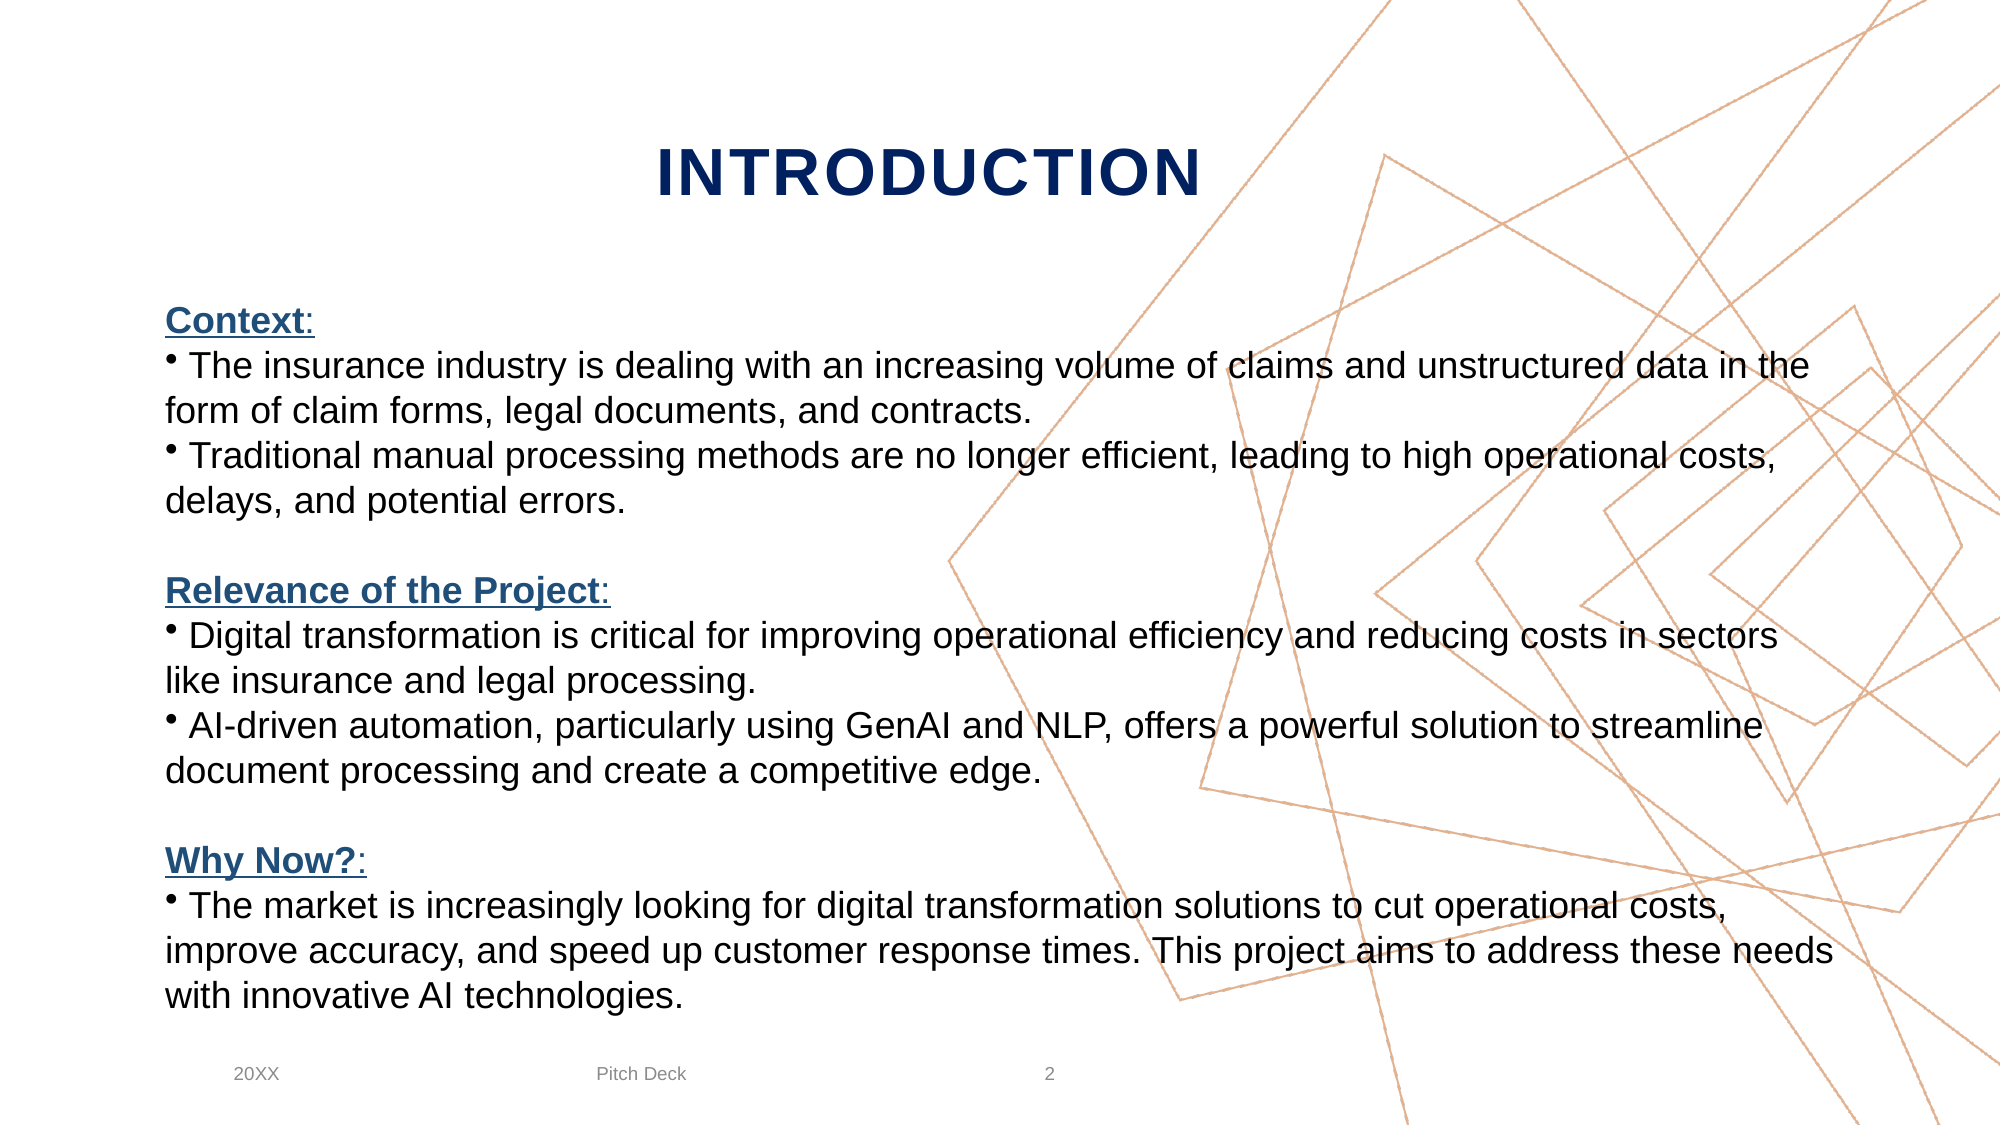

# introduction
Context:
 The insurance industry is dealing with an increasing volume of claims and unstructured data in the form of claim forms, legal documents, and contracts.
 Traditional manual processing methods are no longer efficient, leading to high operational costs, delays, and potential errors.

Relevance of the Project:
 Digital transformation is critical for improving operational efficiency and reducing costs in sectors like insurance and legal processing.
 AI-driven automation, particularly using GenAI and NLP, offers a powerful solution to streamline document processing and create a competitive edge.

Why Now?:
 The market is increasingly looking for digital transformation solutions to cut operational costs, improve accuracy, and speed up customer response times. This project aims to address these needs with innovative AI technologies.

Pitch Deck
20XX
2